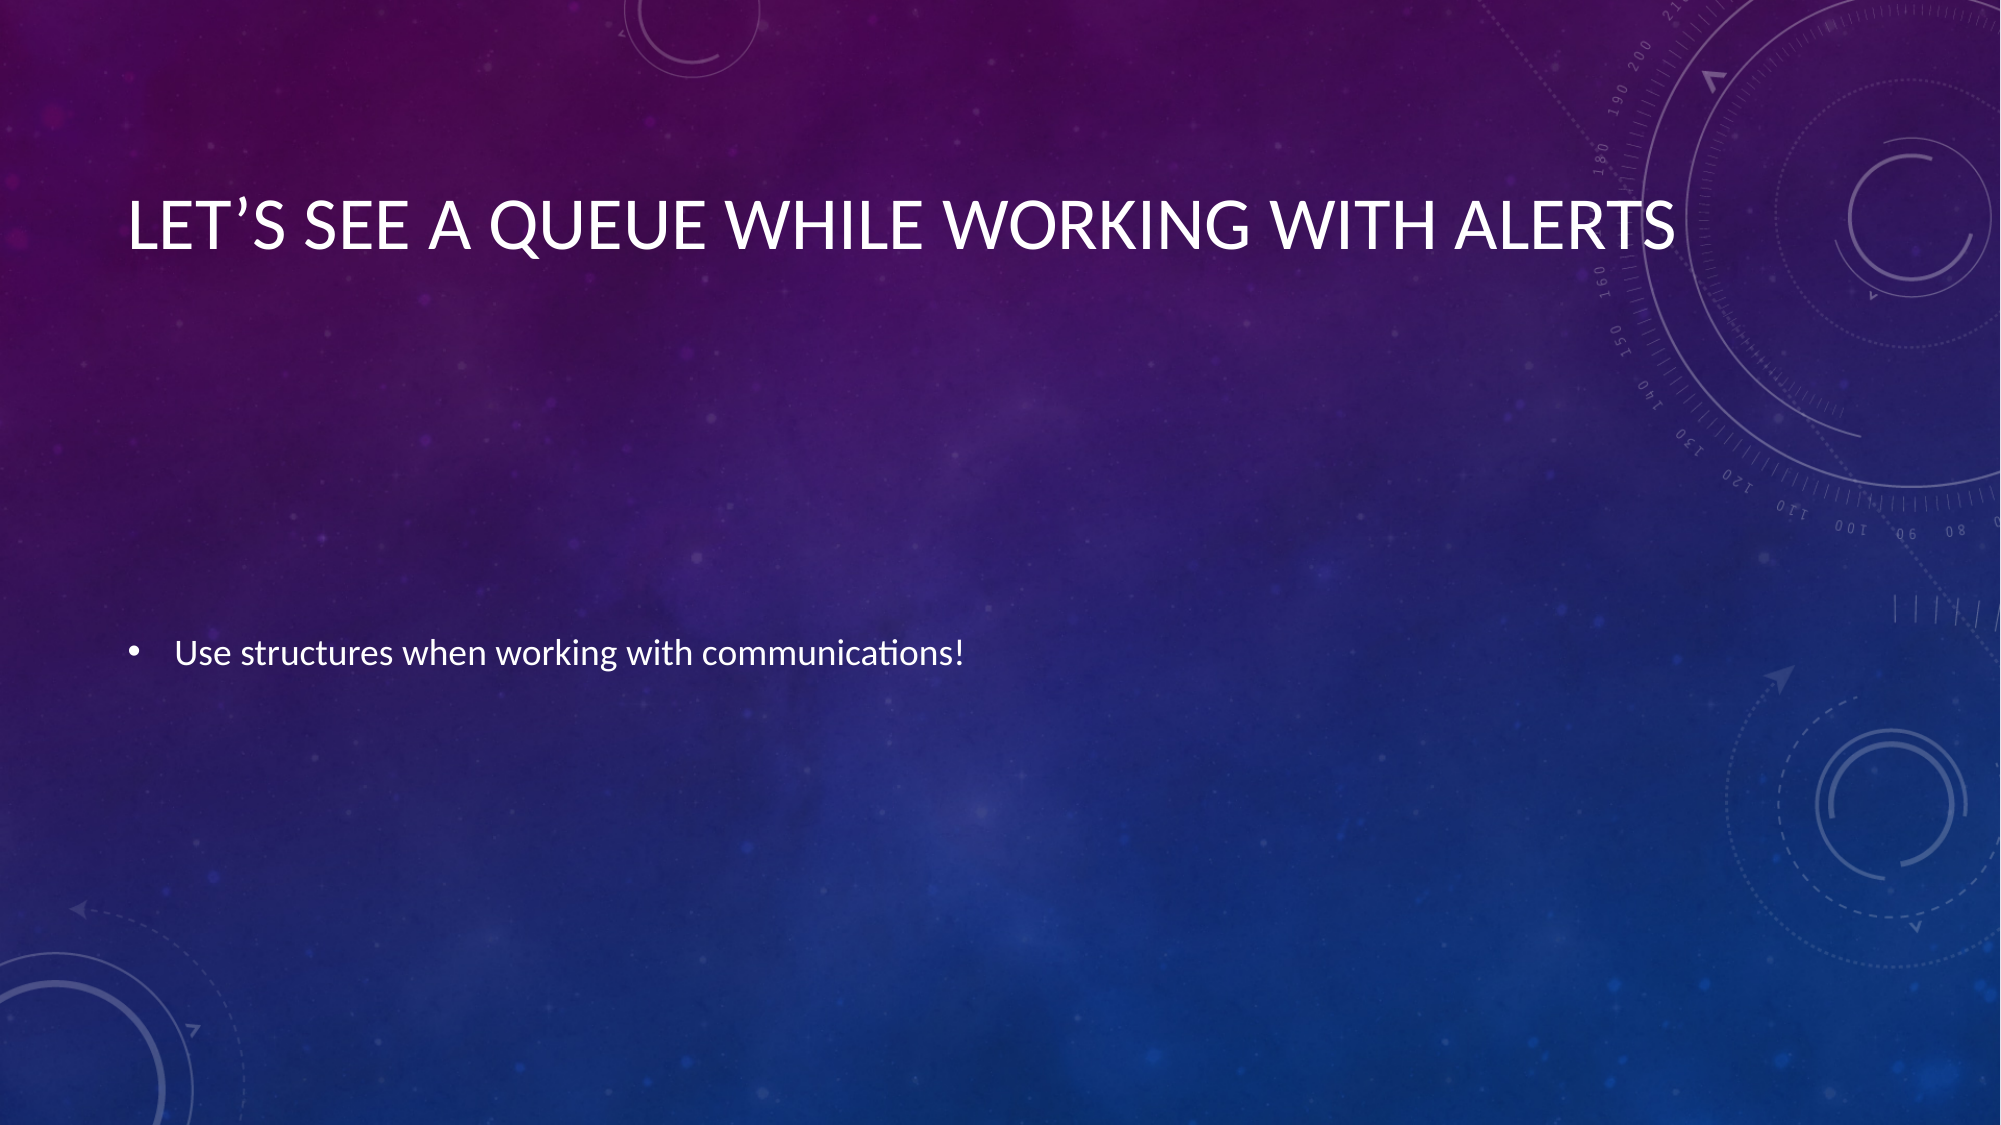

# Let’s see a queue while working with alerts
Use structures when working with communications!